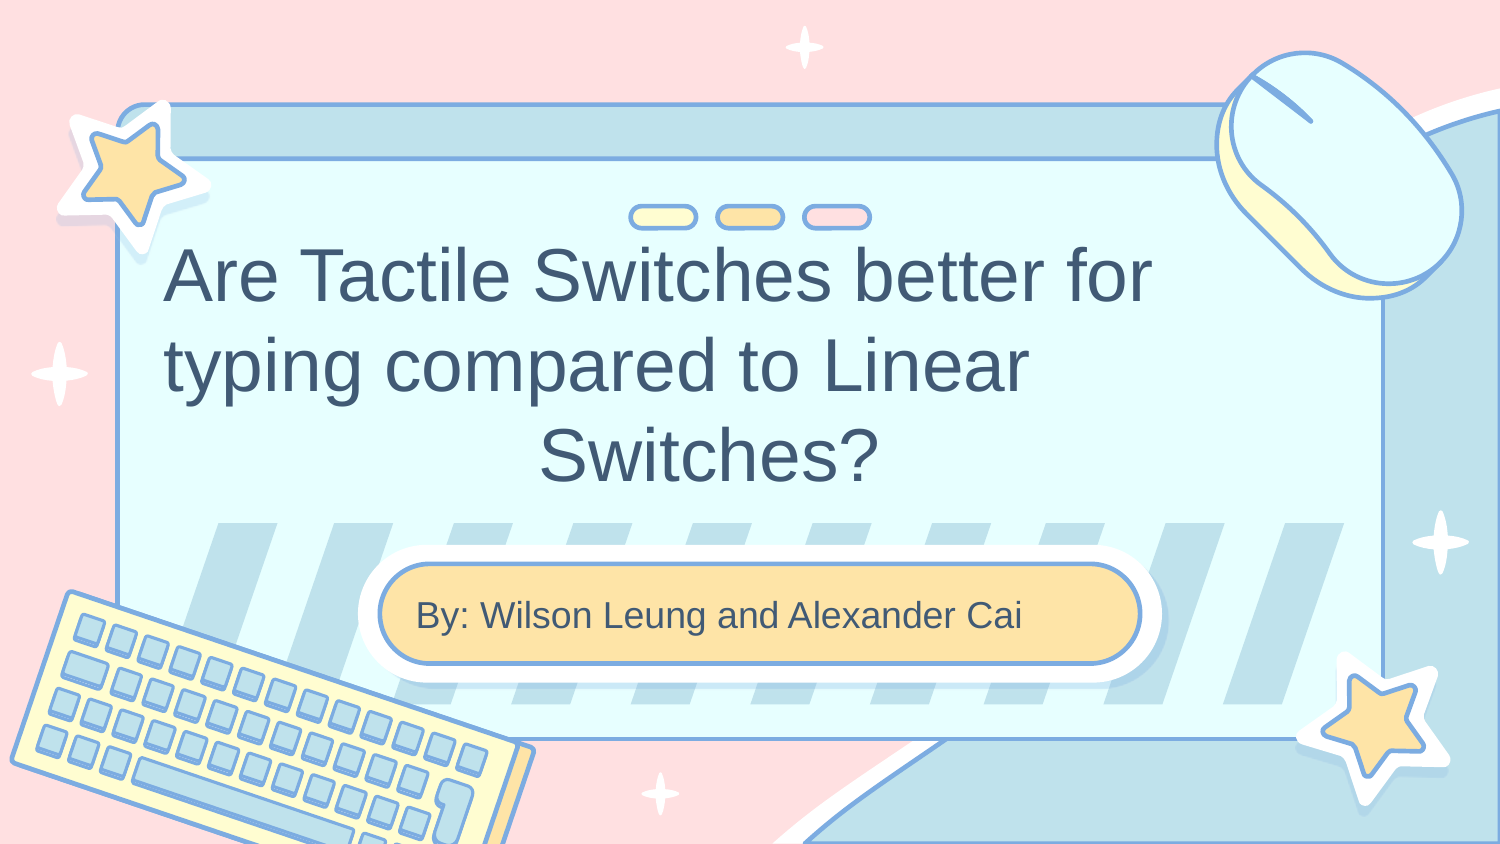

# Are Tactile Switches better for typing compared to Linear
Switches?

By: Wilson Leung and Alexander Cai